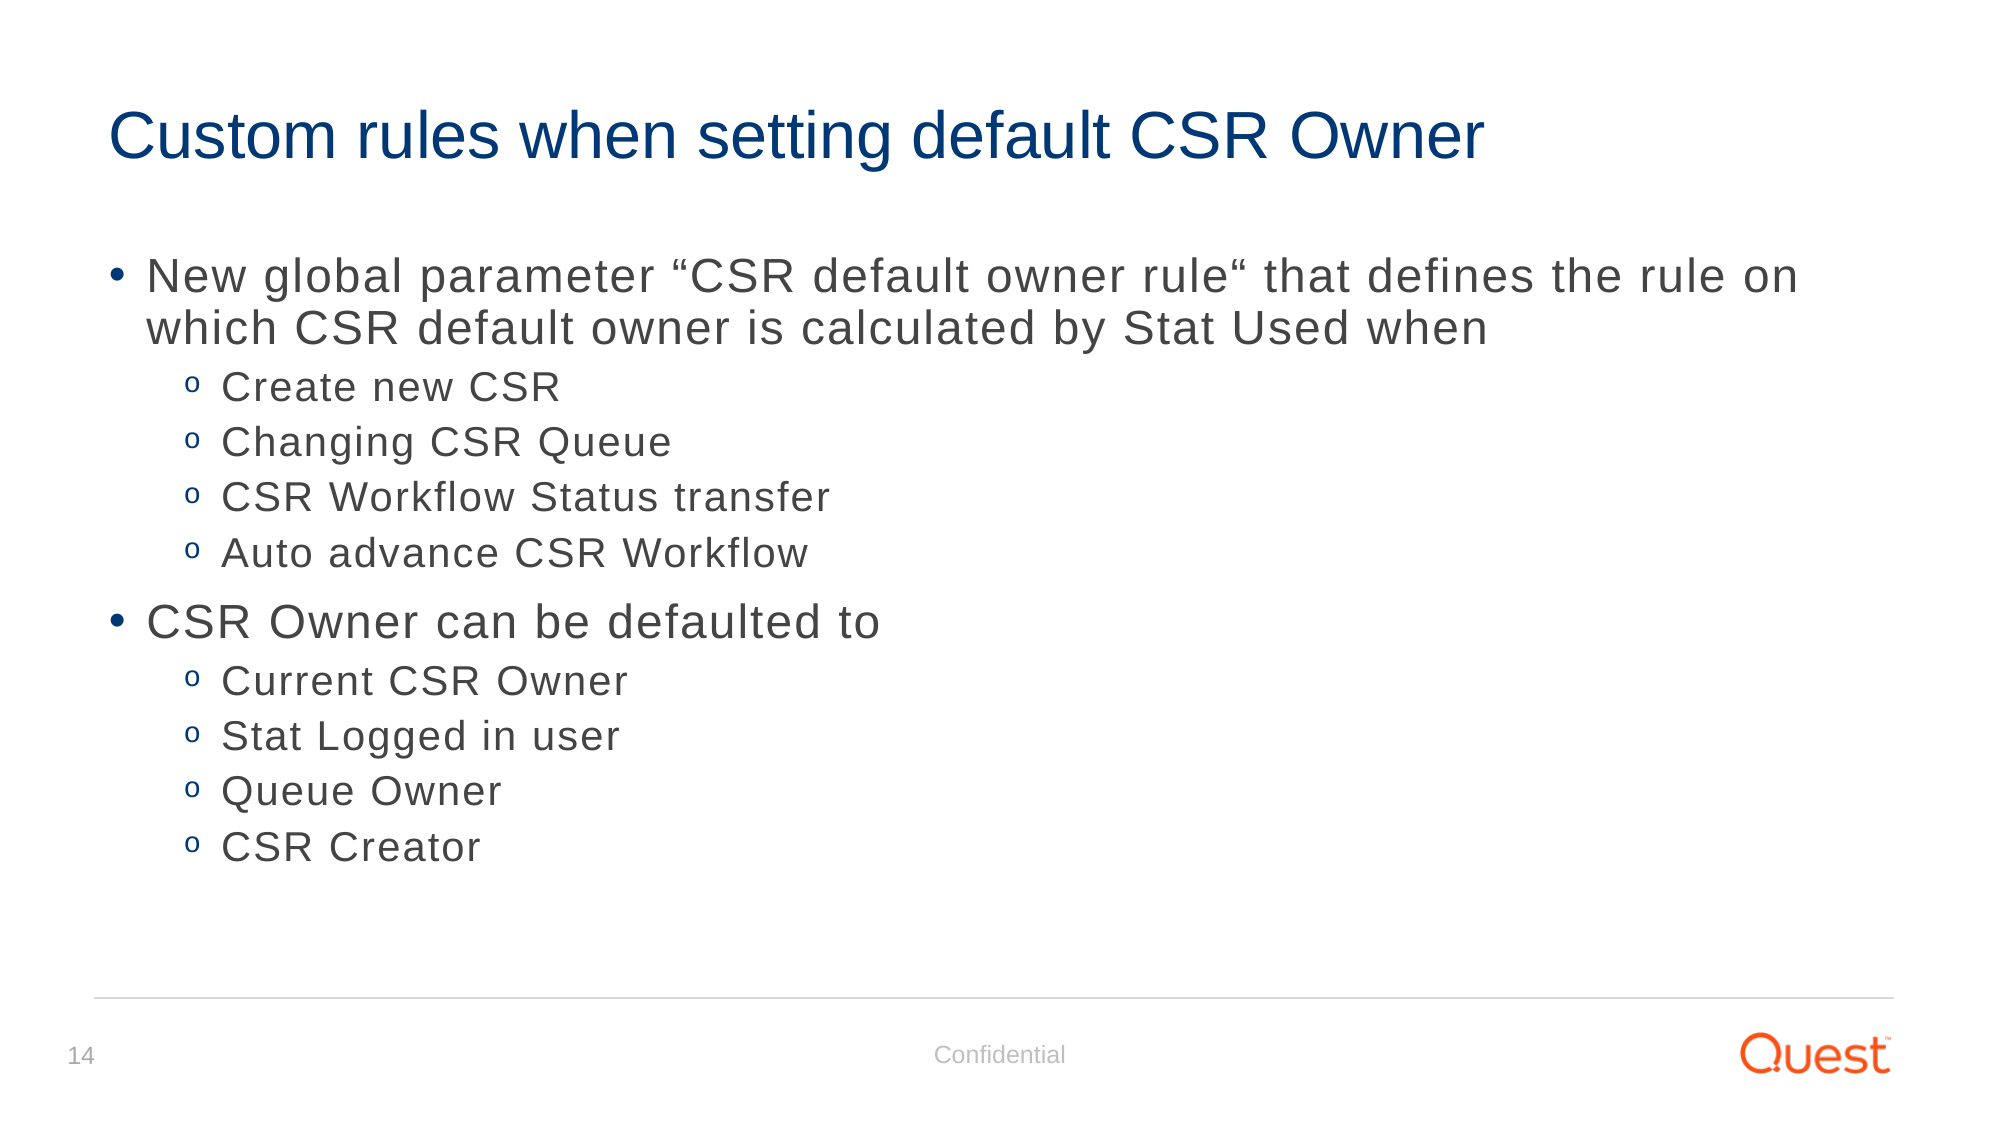

Custom rules when setting default CSR Owner

New global parameter “CSR default owner rule“ that defines the rule on which CSR default owner is calculated by Stat Used when
Create new CSR
Changing CSR Queue
CSR Workflow Status transfer
Auto advance CSR Workflow
CSR Owner can be defaulted to
Current CSR Owner
Stat Logged in user
Queue Owner
CSR Creator